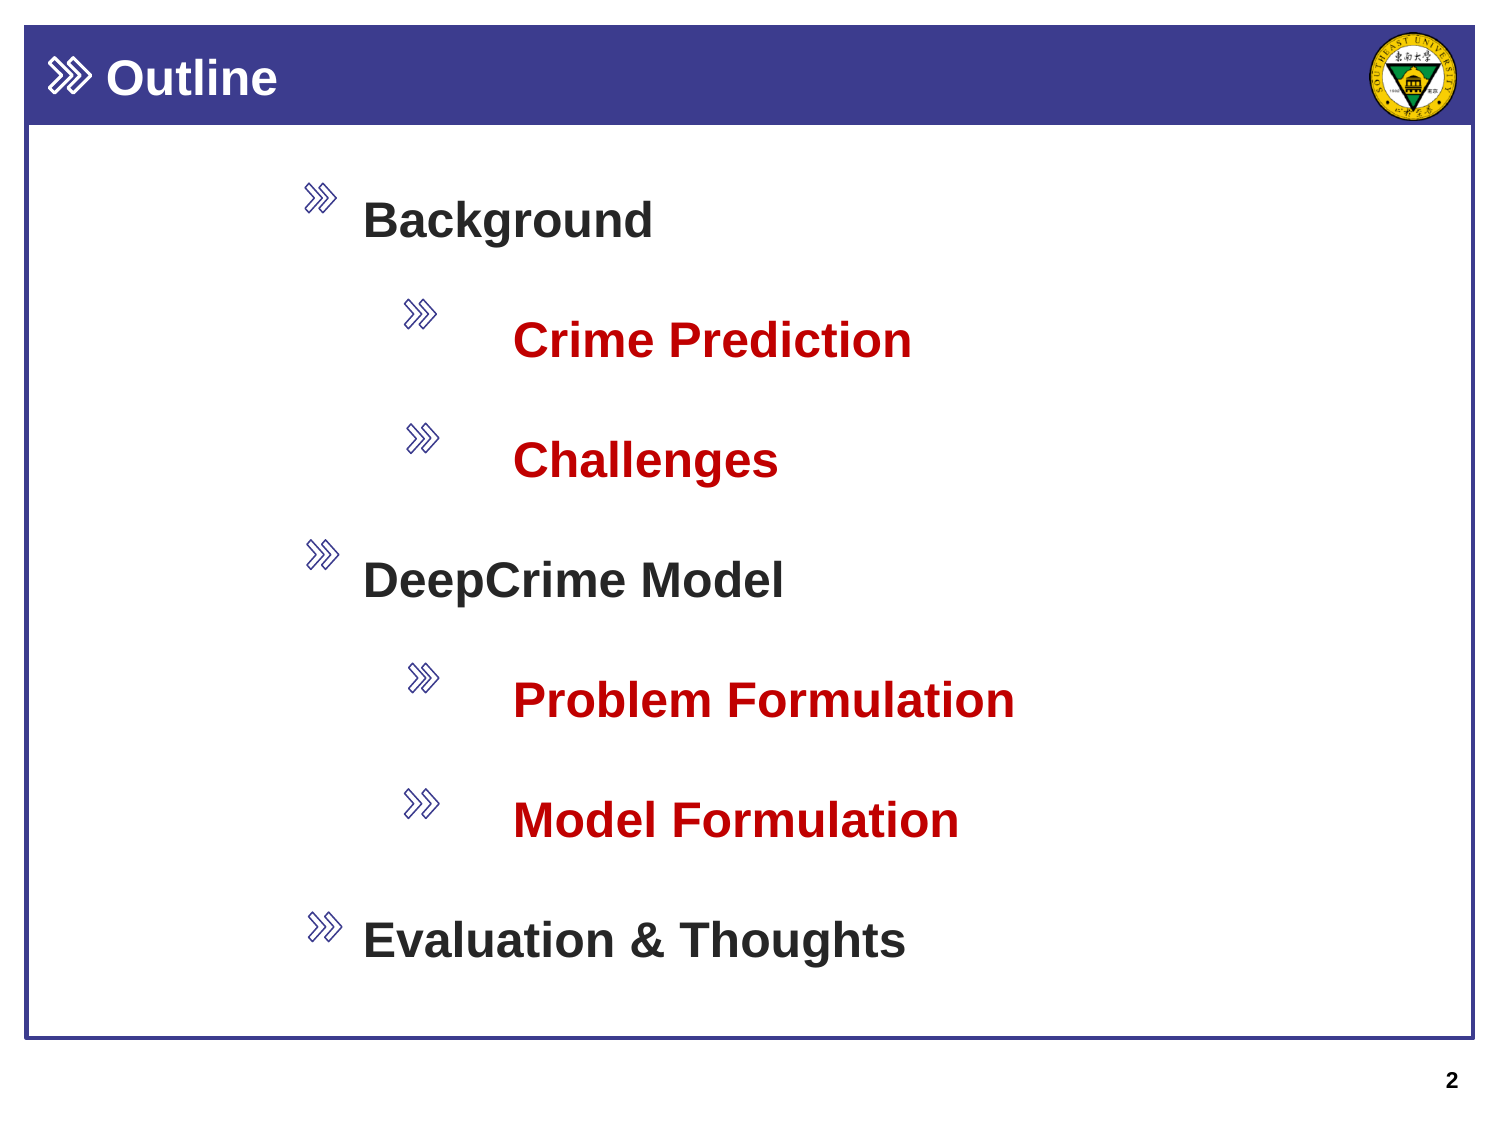

Outline

Background
	Crime Prediction
	Challenges
DeepCrime Model
	Problem Formulation
	Model Formulation
Evaluation & Thoughts

2